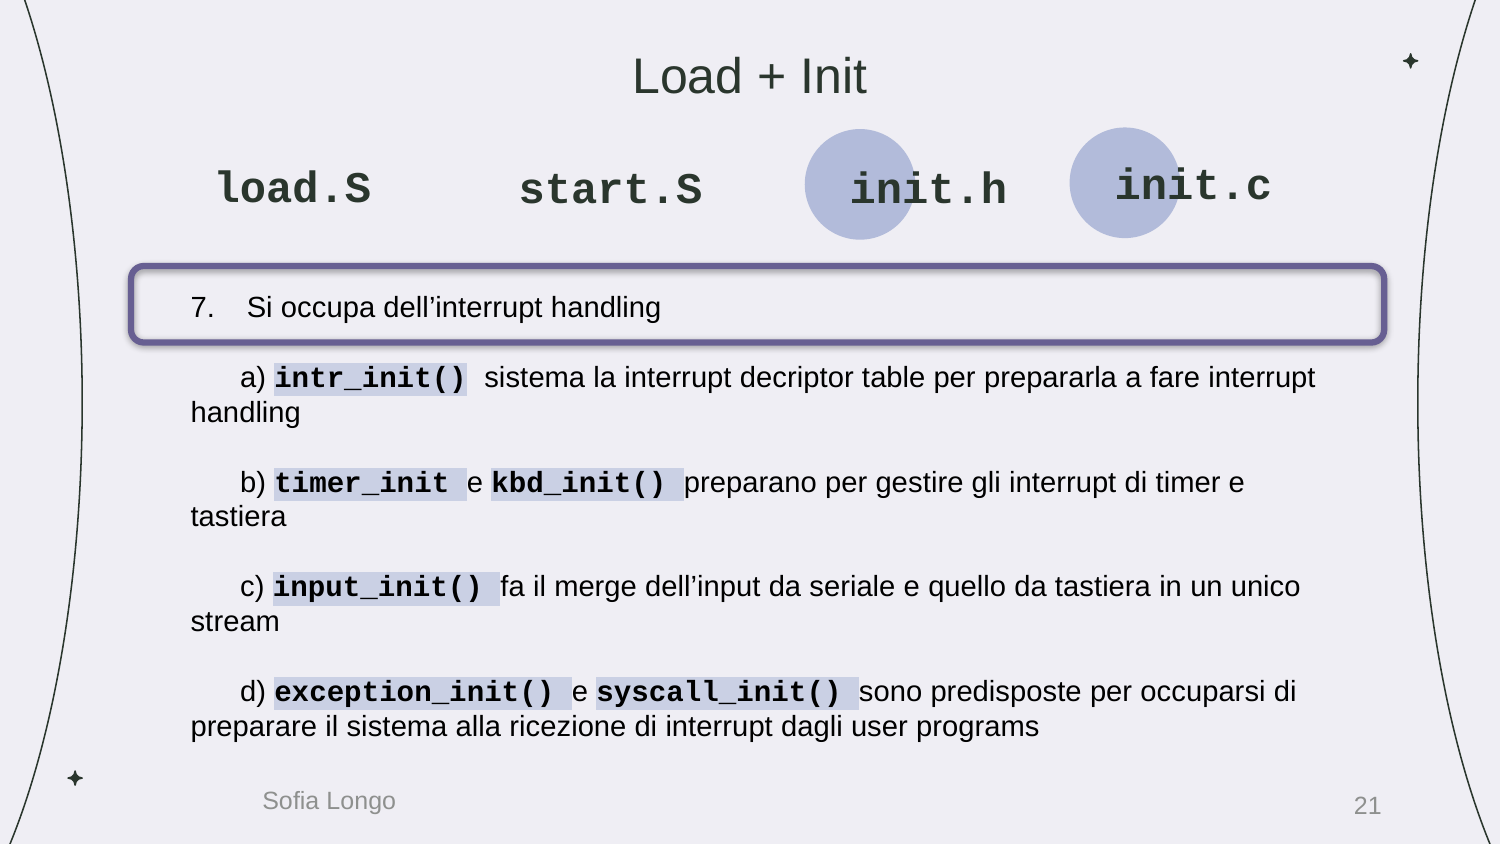

# Load + Init

init.c
load.S
start.S
init.h

Si occupa dell’interrupt handling

      a) intr_init() sistema la interrupt decriptor table per prepararla a fare interrupt handling

      b) timer_init e kbd_init() preparano per gestire gli interrupt di timer e tastiera

      c) input_init() fa il merge dell’input da seriale e quello da tastiera in un unico stream

      d) exception_init() e syscall_init() sono predisposte per occuparsi di preparare il sistema alla ricezione di interrupt dagli user programs
21